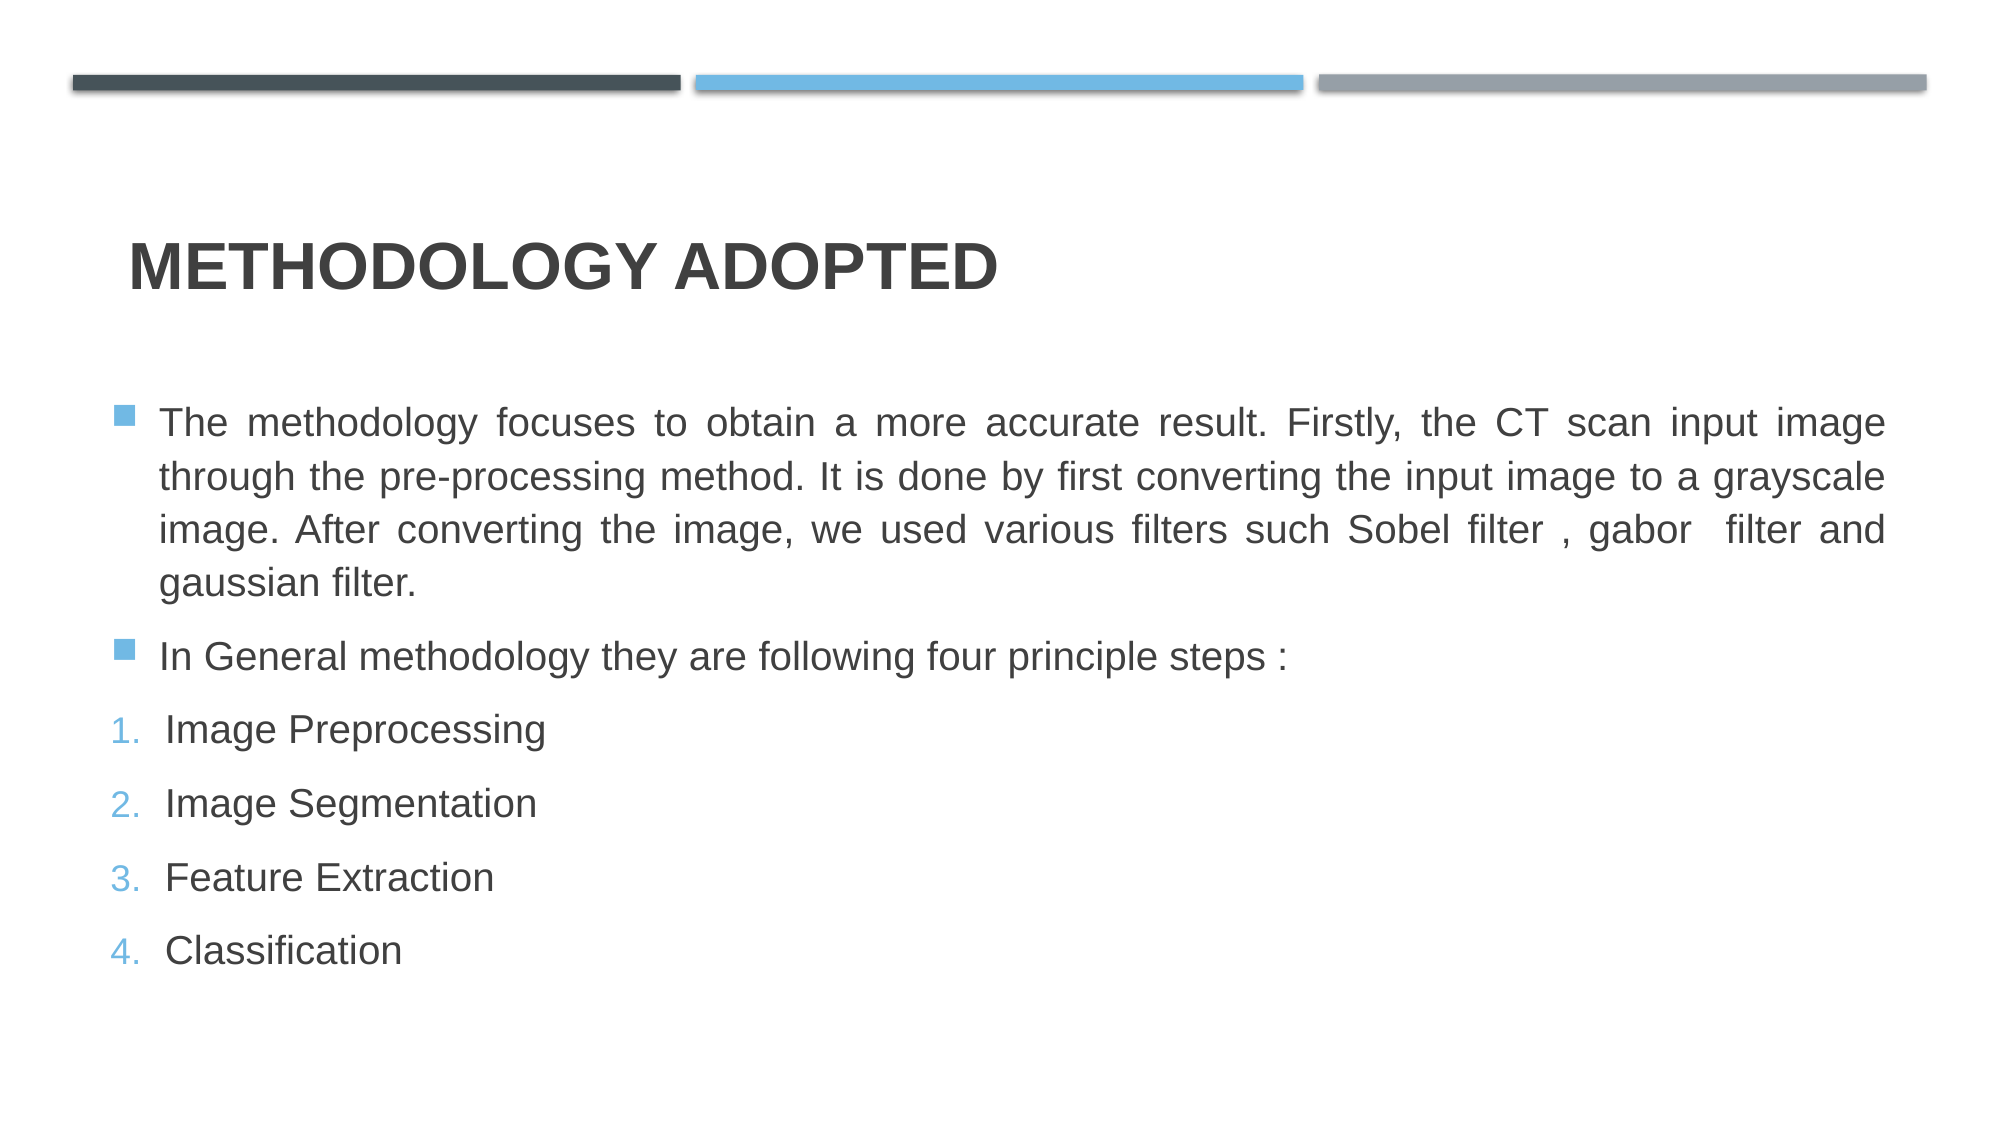

# METHODOLOGY ADOPTED
The methodology focuses to obtain a more accurate result. Firstly, the CT scan input image through the pre-processing method. It is done by first converting the input image to a grayscale image. After converting the image, we used various filters such Sobel filter , gabor  filter and gaussian filter.
In General methodology they are following four principle steps :
Image Preprocessing
Image Segmentation
Feature Extraction
Classification